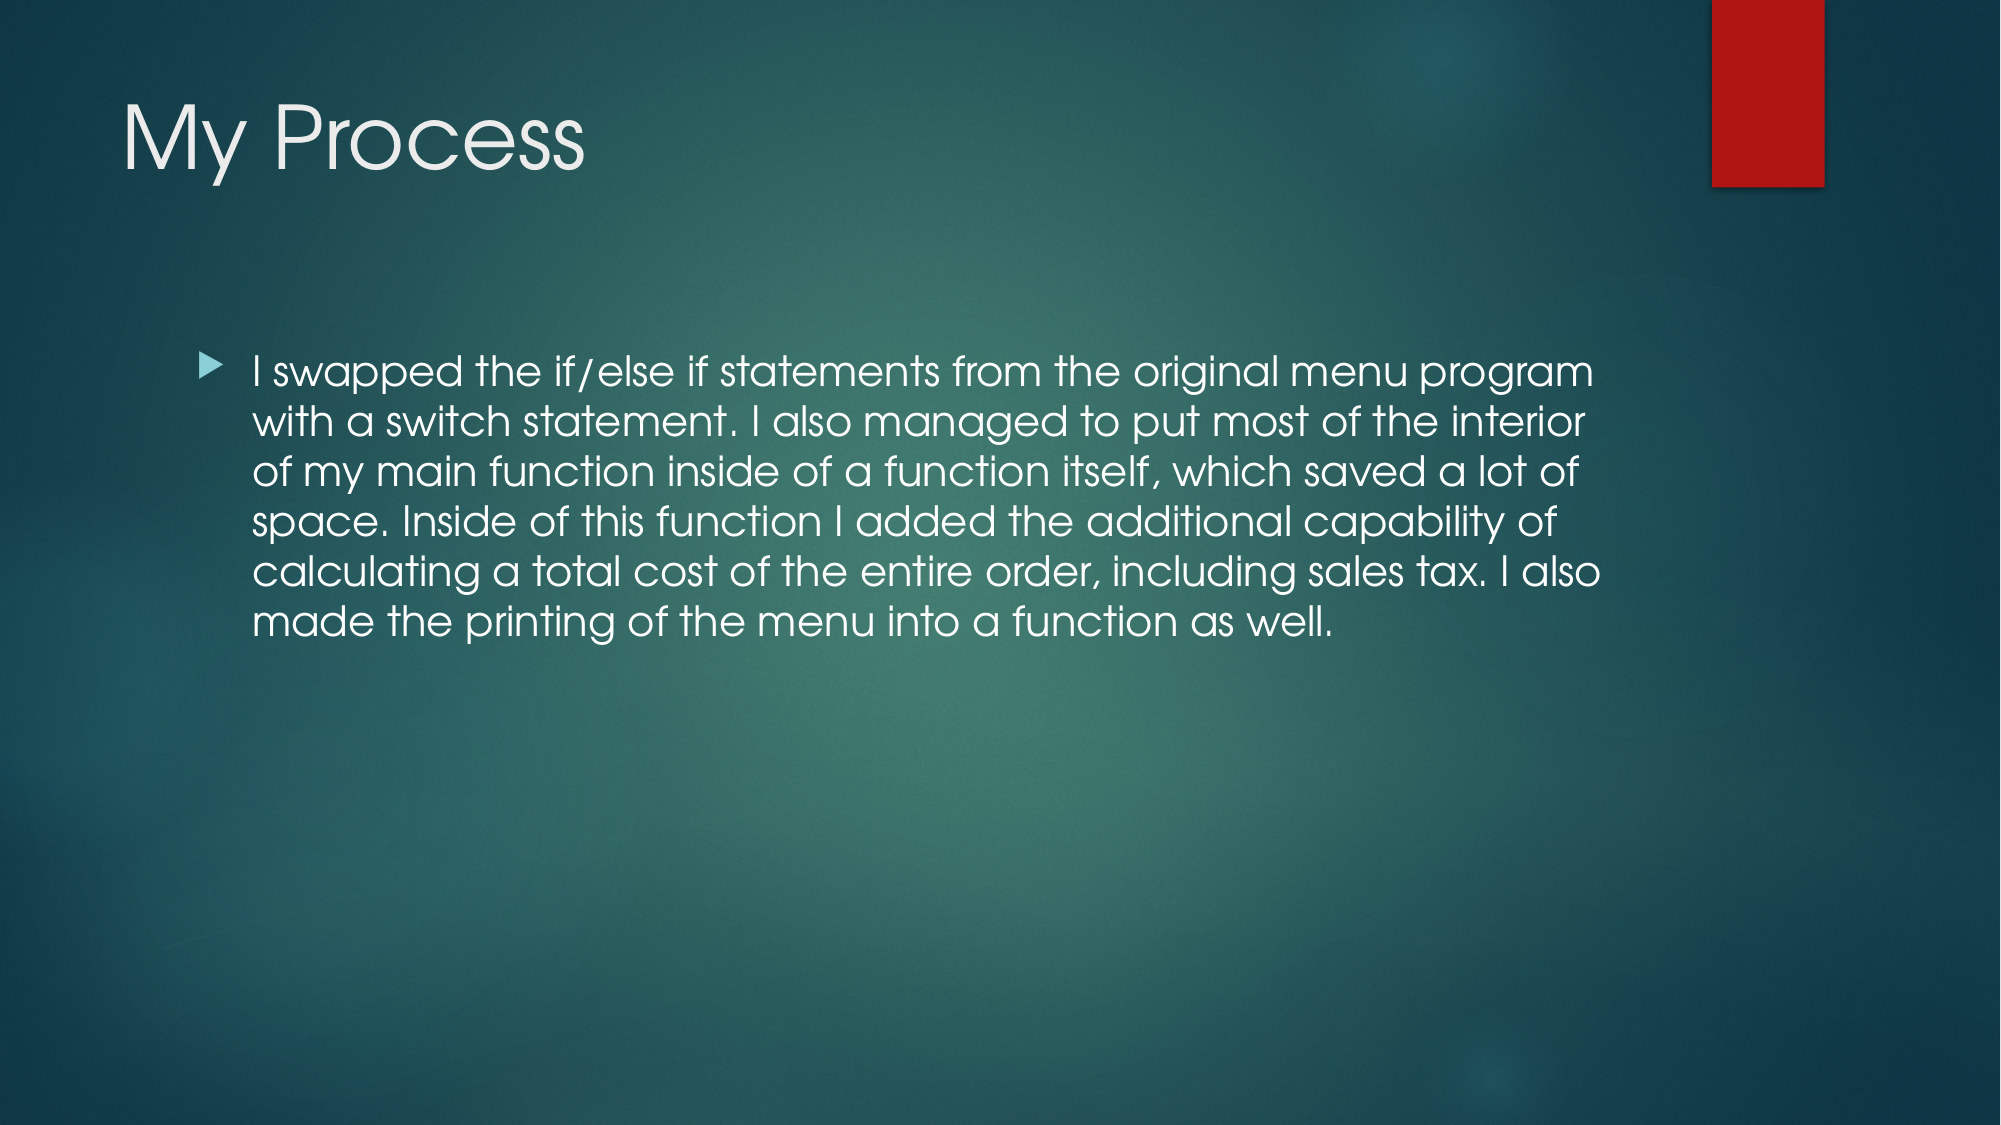

# My Process
I swapped the if/else if statements from the original menu program with a switch statement. I also managed to put most of the interior of my main function inside of a function itself, which saved a lot of space. Inside of this function I added the additional capability of calculating a total cost of the entire order, including sales tax. I also made the printing of the menu into a function as well.